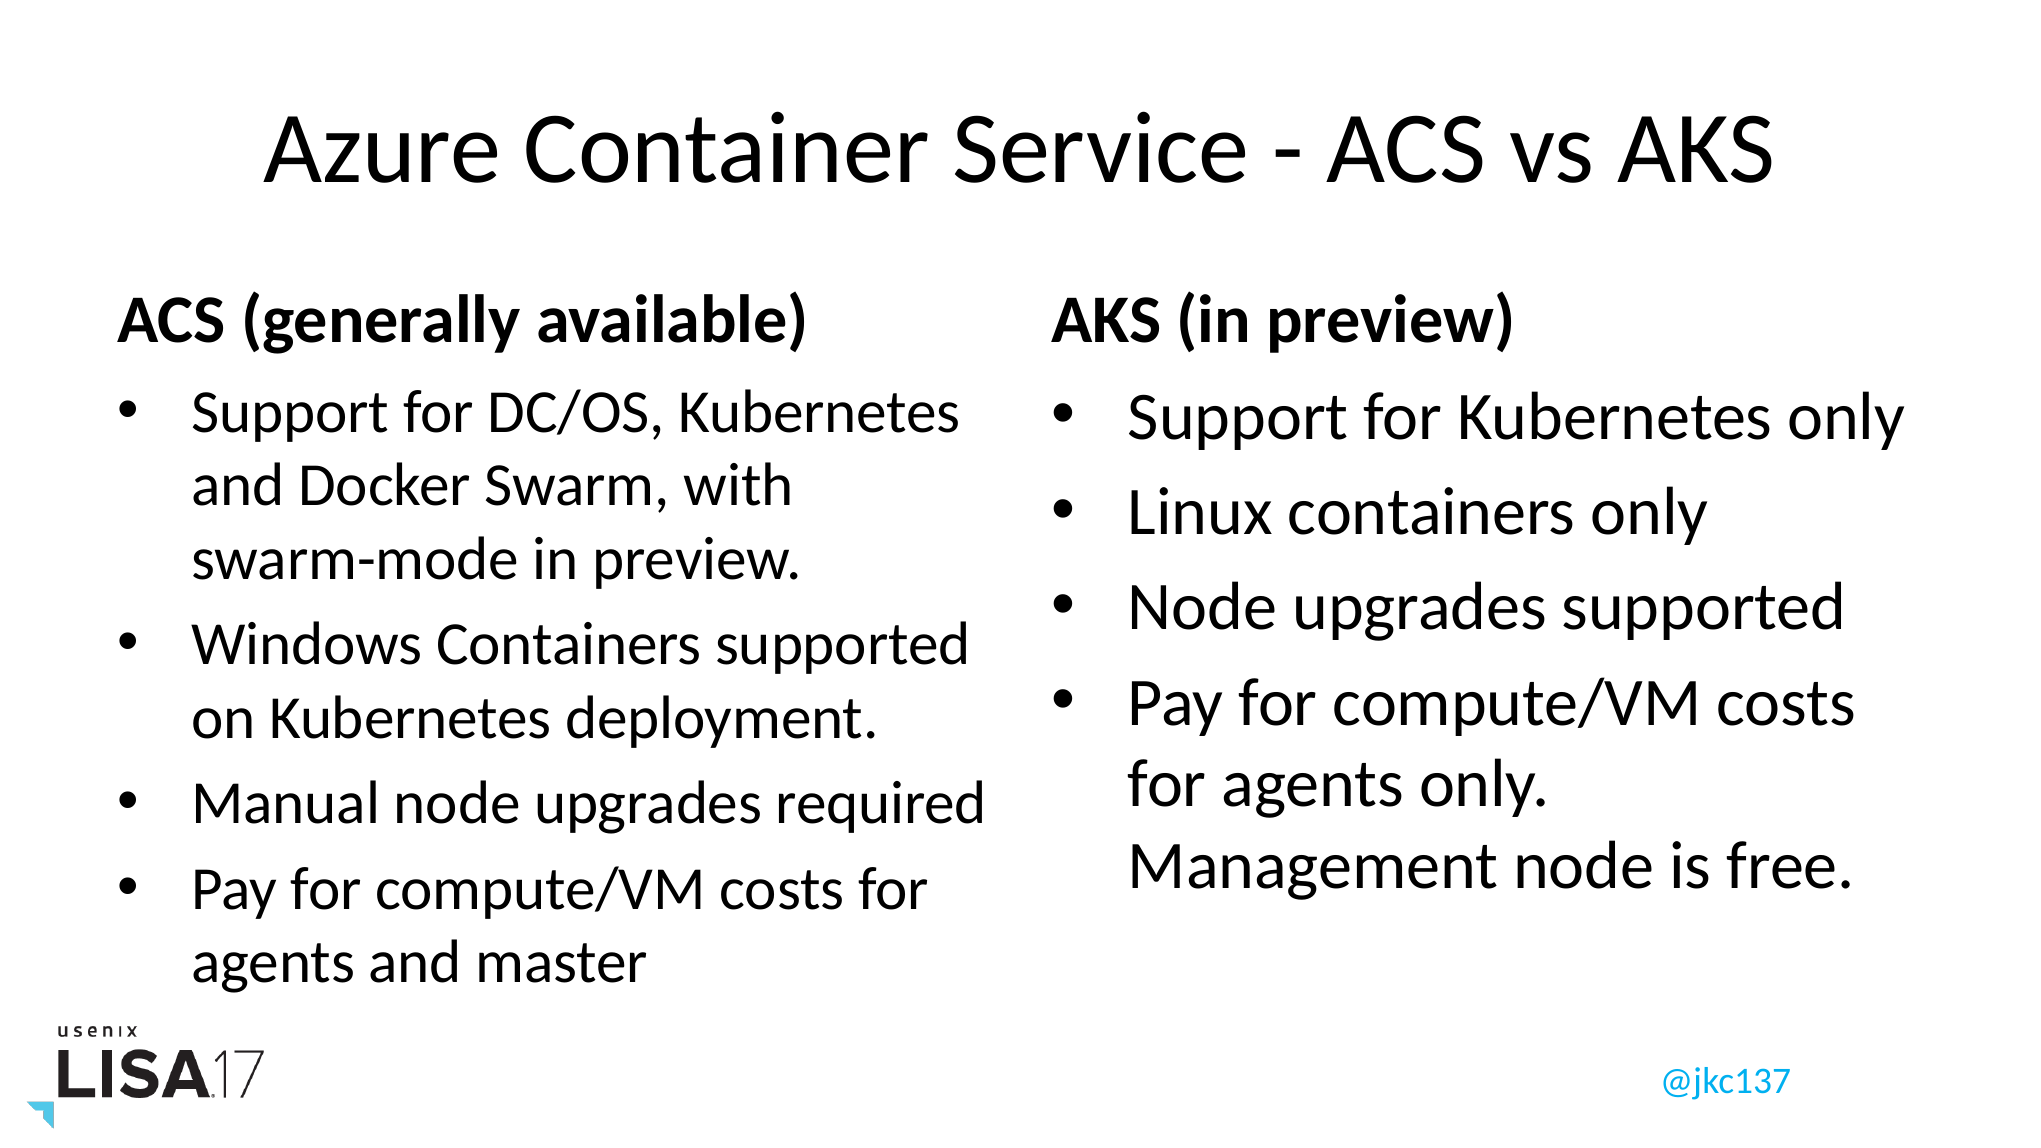

# Azure Container Service - ACS vs AKS
ACS (generally available)
AKS (in preview)
Support for DC/OS, Kubernetes and Docker Swarm, with swarm-mode in preview.
Windows Containers supported on Kubernetes deployment.
Manual node upgrades required
Pay for compute/VM costs for agents and master

Support for Kubernetes only
Linux containers only
Node upgrades supported
Pay for compute/VM costs for agents only.  Management node is free.